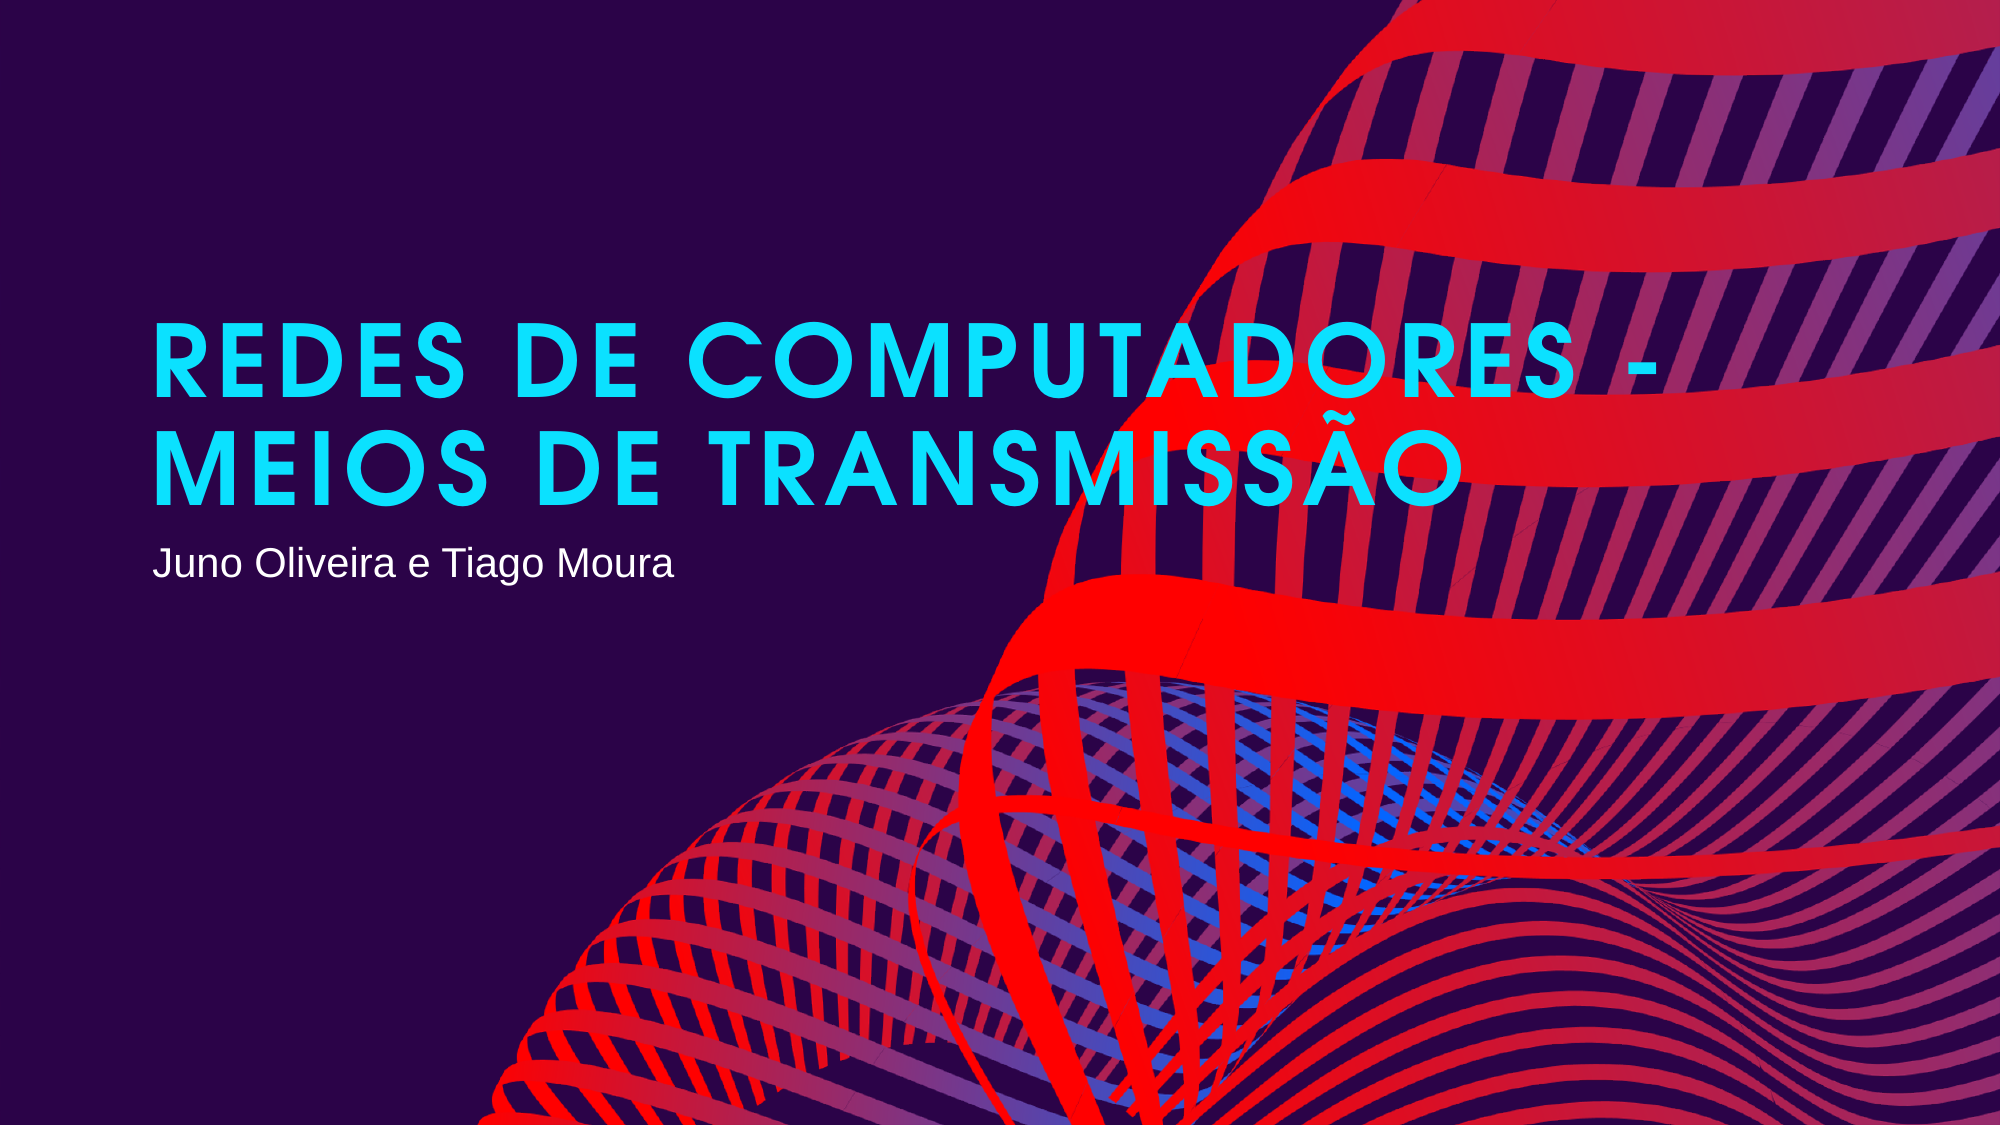

# Redes de Computadores - Meios de Transmissão
Juno Oliveira e Tiago Moura